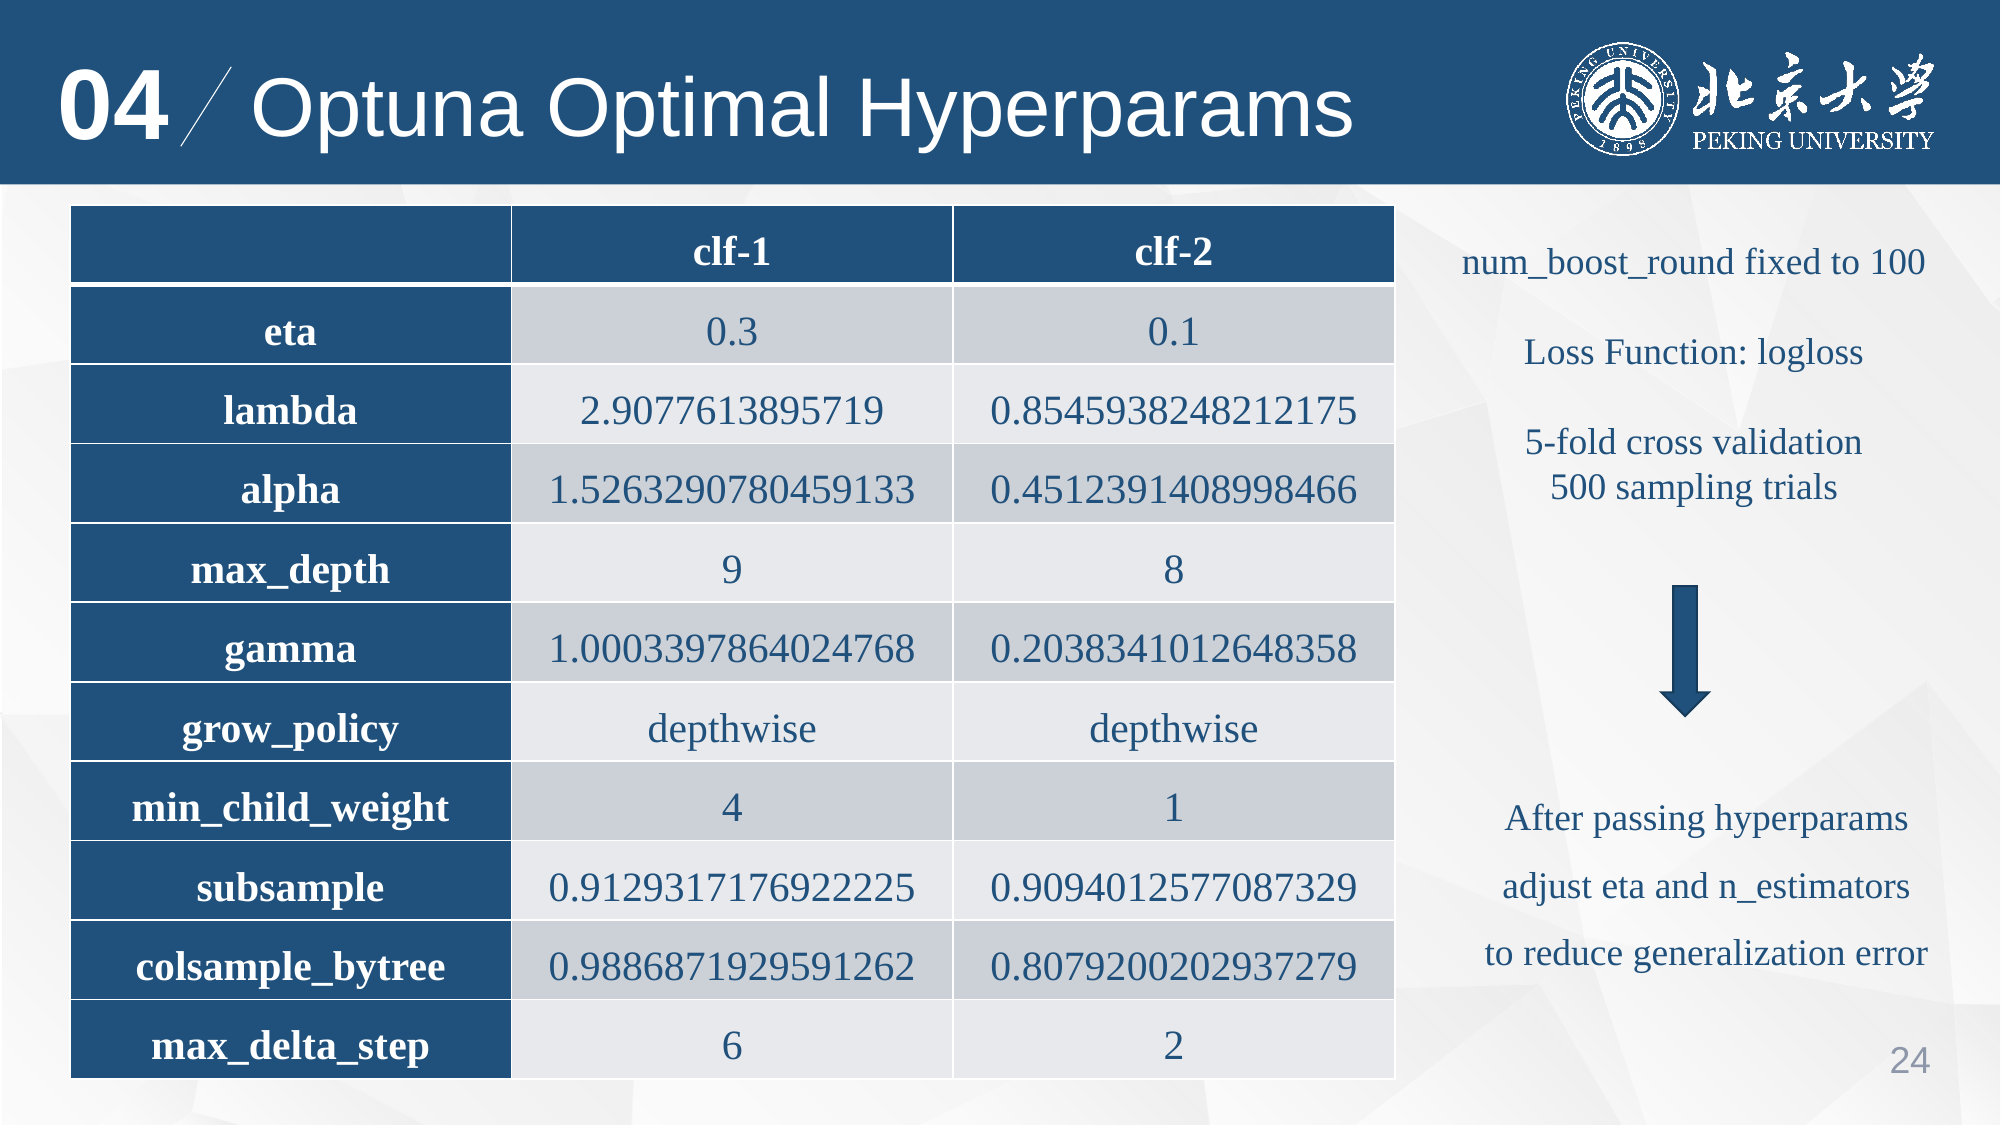

04
Optuna Optimal Hyperparams
|  | clf-1 | clf-2 |
| --- | --- | --- |
| eta | 0.3 | 0.1 |
| lambda | 2.9077613895719 | 0.8545938248212175 |
| alpha | 1.5263290780459133 | 0.4512391408998466 |
| max\_depth | 9 | 8 |
| gamma | 1.0003397864024768 | 0.2038341012648358 |
| grow\_policy | depthwise | depthwise |
| min\_child\_weight | 4 | 1 |
| subsample | 0.9129317176922225 | 0.9094012577087329 |
| colsample\_bytree | 0.9886871929591262 | 0.8079200202937279 |
| max\_delta\_step | 6 | 2 |
num_boost_round fixed to 100

Loss Function: logloss

5-fold cross validation
500 sampling trials

After passing hyperparams
adjust eta and n_estimators
to reduce generalization error
24